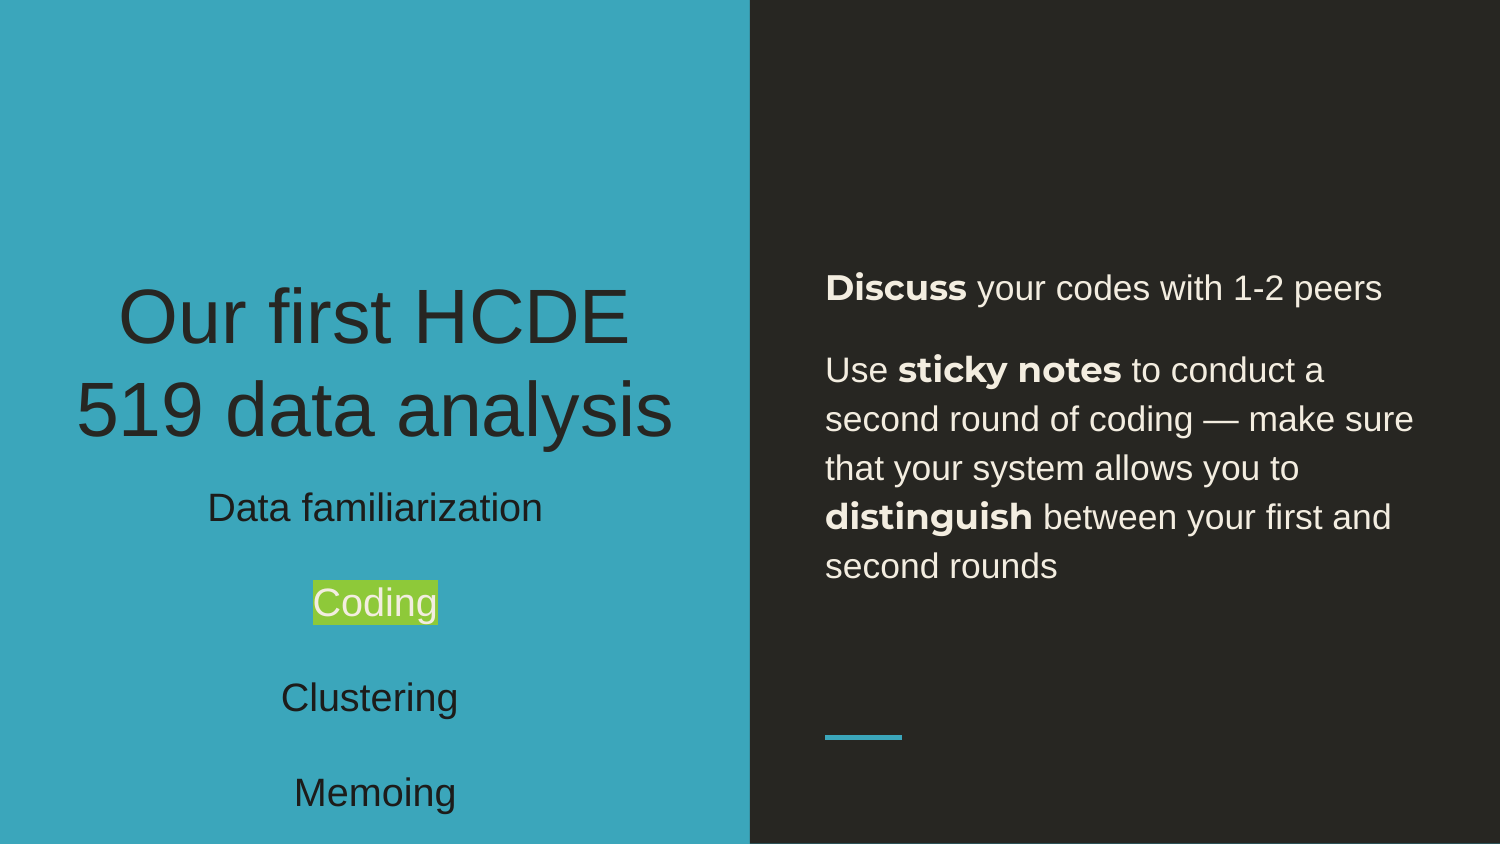

Discuss your codes with 1-2 peers
Use sticky notes to conduct a second round of coding — make sure that your system allows you to distinguish between your first and second rounds
# Our first HCDE 519 data analysis
Data familiarization

Coding

Clustering

Memoing